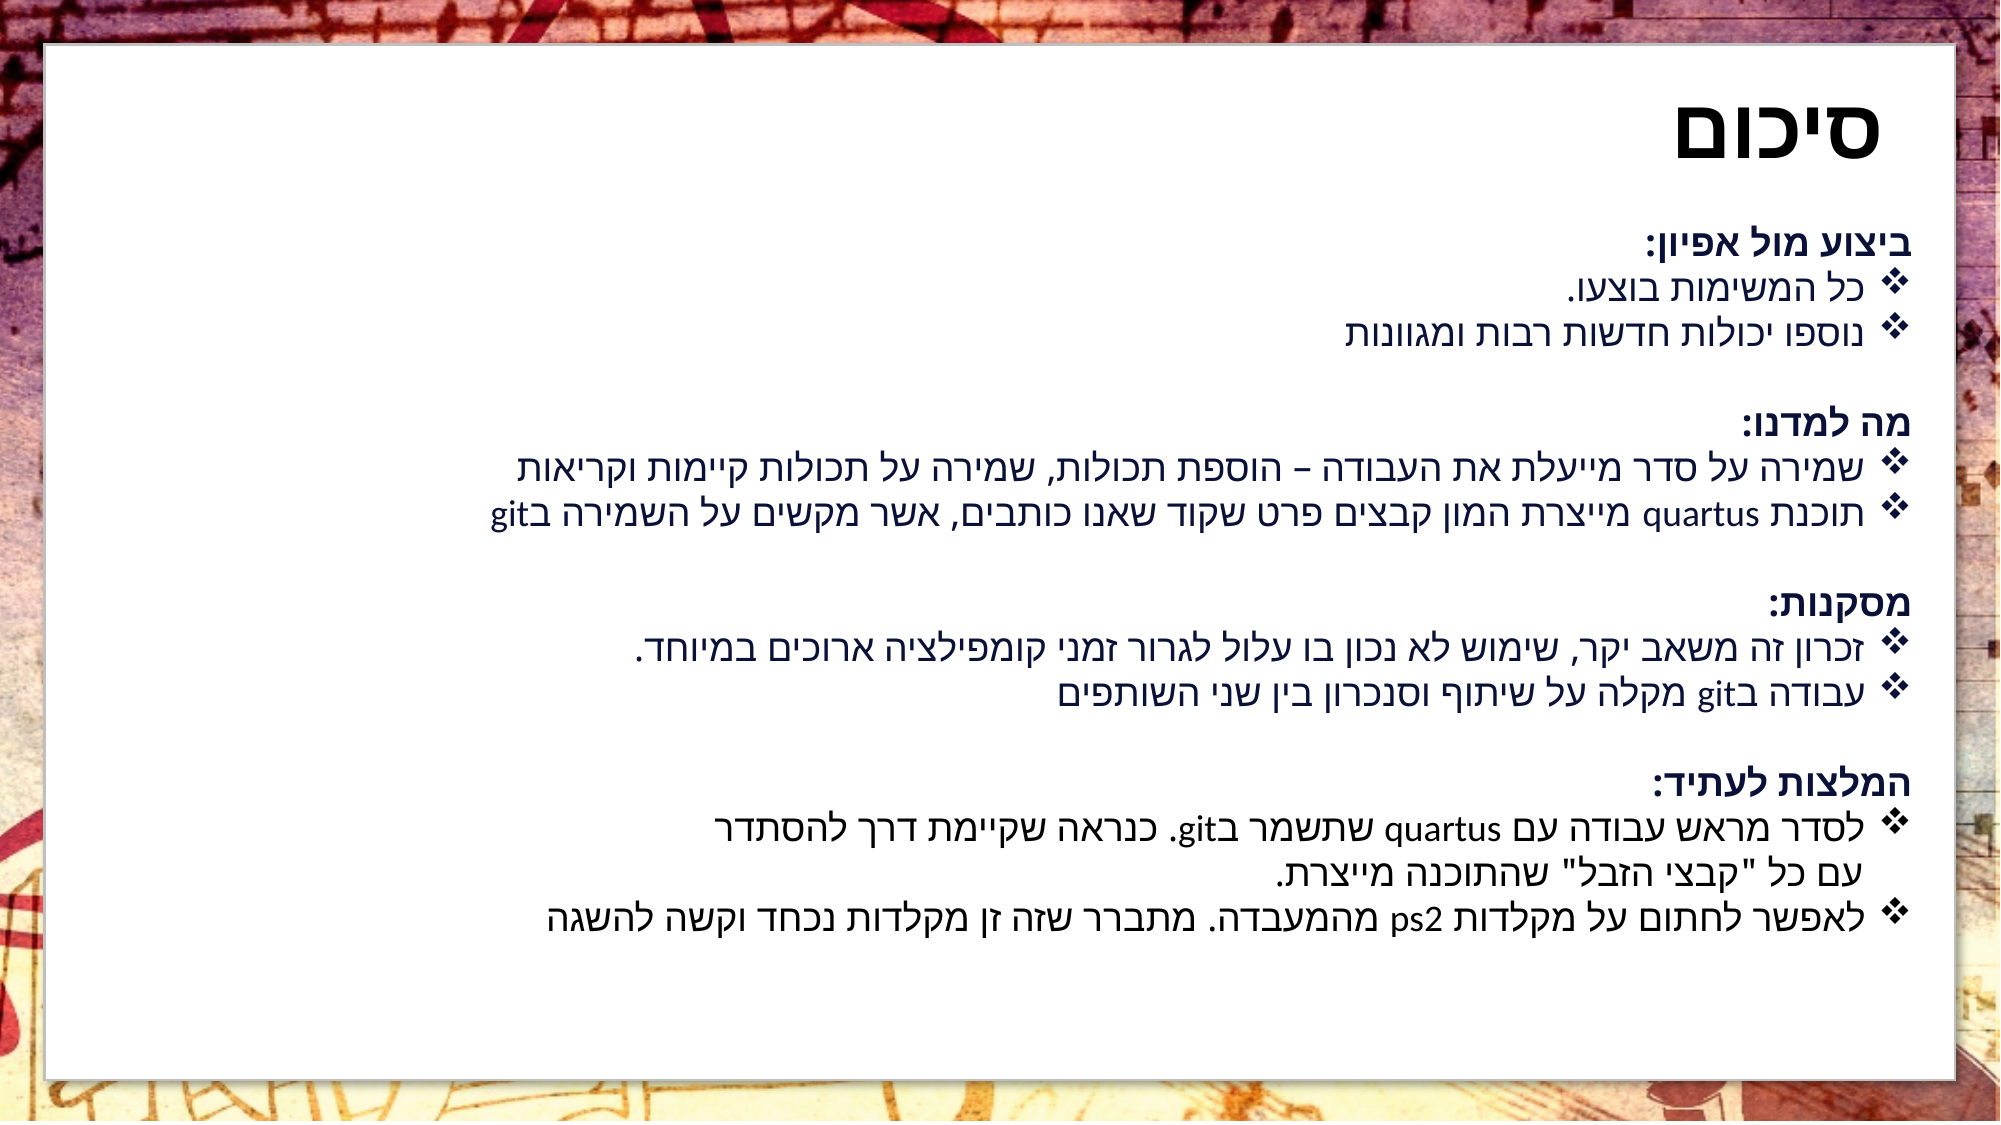

סיכום
ביצוע מול אפיון:
כל המשימות בוצעו.
נוספו יכולות חדשות רבות ומגוונות

מה למדנו:
שמירה על סדר מייעלת את העבודה – הוספת תכולות, שמירה על תכולות קיימות וקריאות
תוכנת quartus מייצרת המון קבצים פרט שקוד שאנו כותבים, אשר מקשים על השמירה בgit

מסקנות:
זכרון זה משאב יקר, שימוש לא נכון בו עלול לגרור זמני קומפילציה ארוכים במיוחד.
עבודה בgit מקלה על שיתוף וסנכרון בין שני השותפים

המלצות לעתיד:
לסדר מראש עבודה עם quartus שתשמר בgit. כנראה שקיימת דרך להסתדר
     עם כל "קבצי הזבל" שהתוכנה מייצרת.
לאפשר לחתום על מקלדות ps2 מהמעבדה. מתברר שזה זן מקלדות נכחד וקשה להשגה